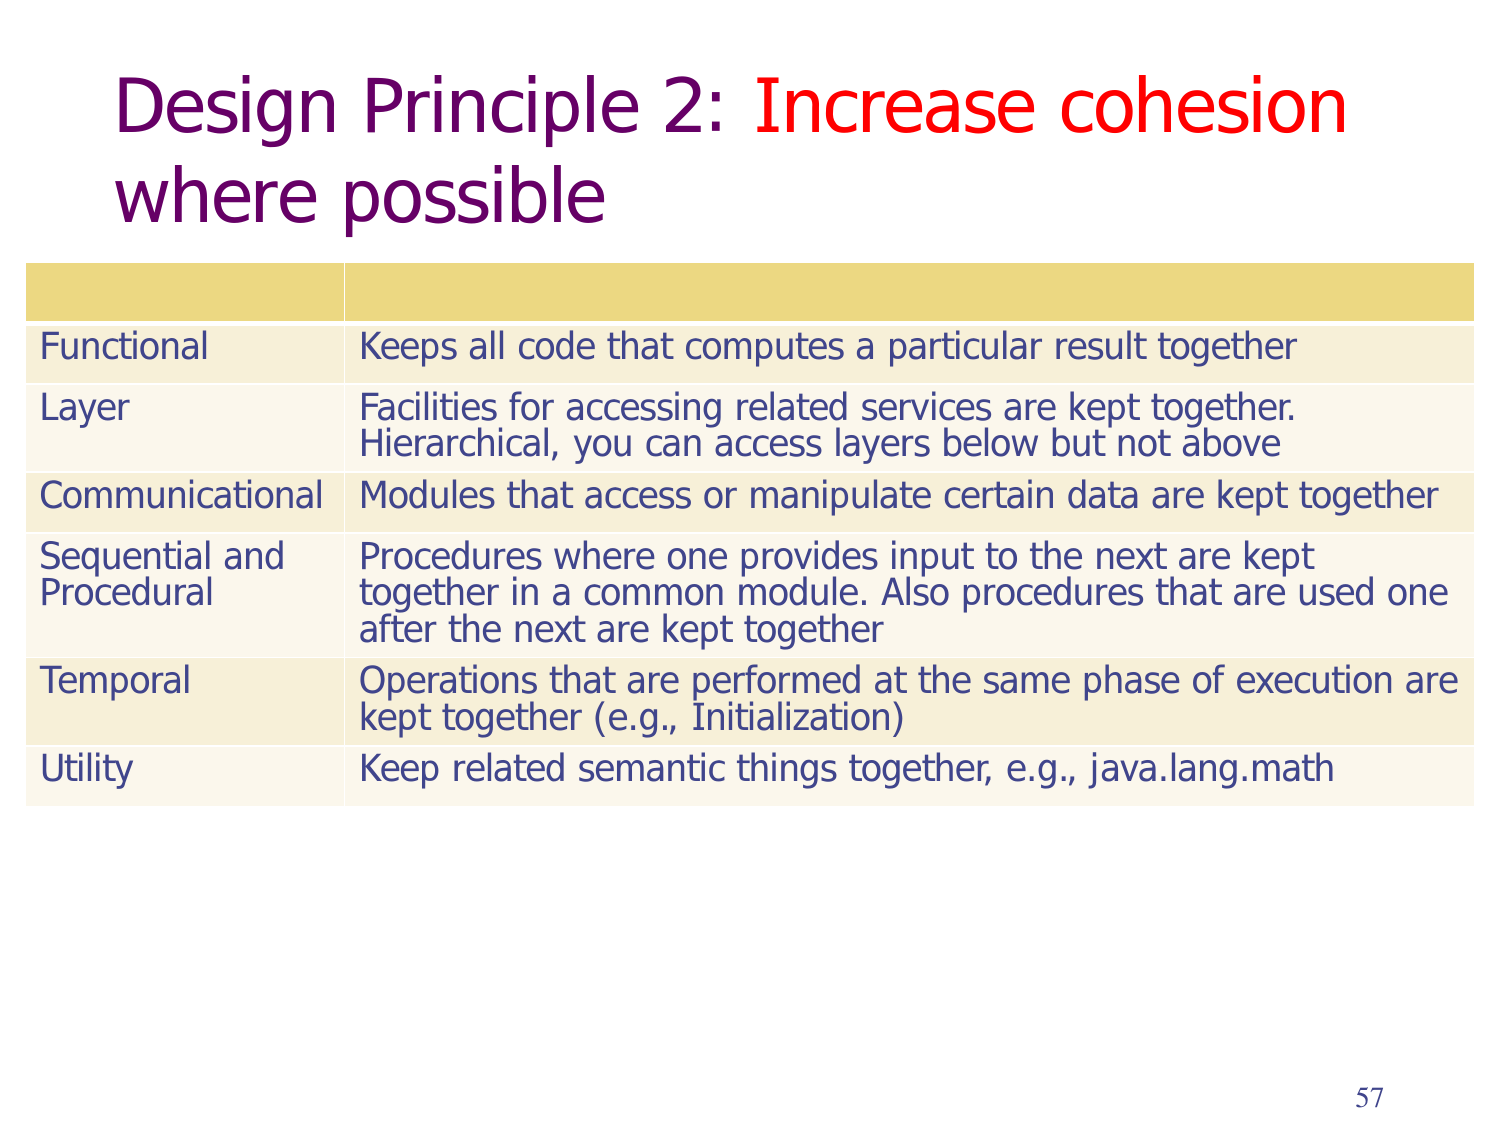

# Design Principle 2: Increase cohesion where possible
|  |  |
| --- | --- |
| Functional | Keeps all code that computes a particular result together |
| Layer | Facilities for accessing related services are kept together. Hierarchical, you can access layers below but not above |
| Communicational | Modules that access or manipulate certain data are kept together |
| Sequential and Procedural | Procedures where one provides input to the next are kept together in a common module. Also procedures that are used one after the next are kept together |
| Temporal | Operations that are performed at the same phase of execution are kept together (e.g., Initialization) |
| Utility | Keep related semantic things together, e.g., java.lang.math |
57